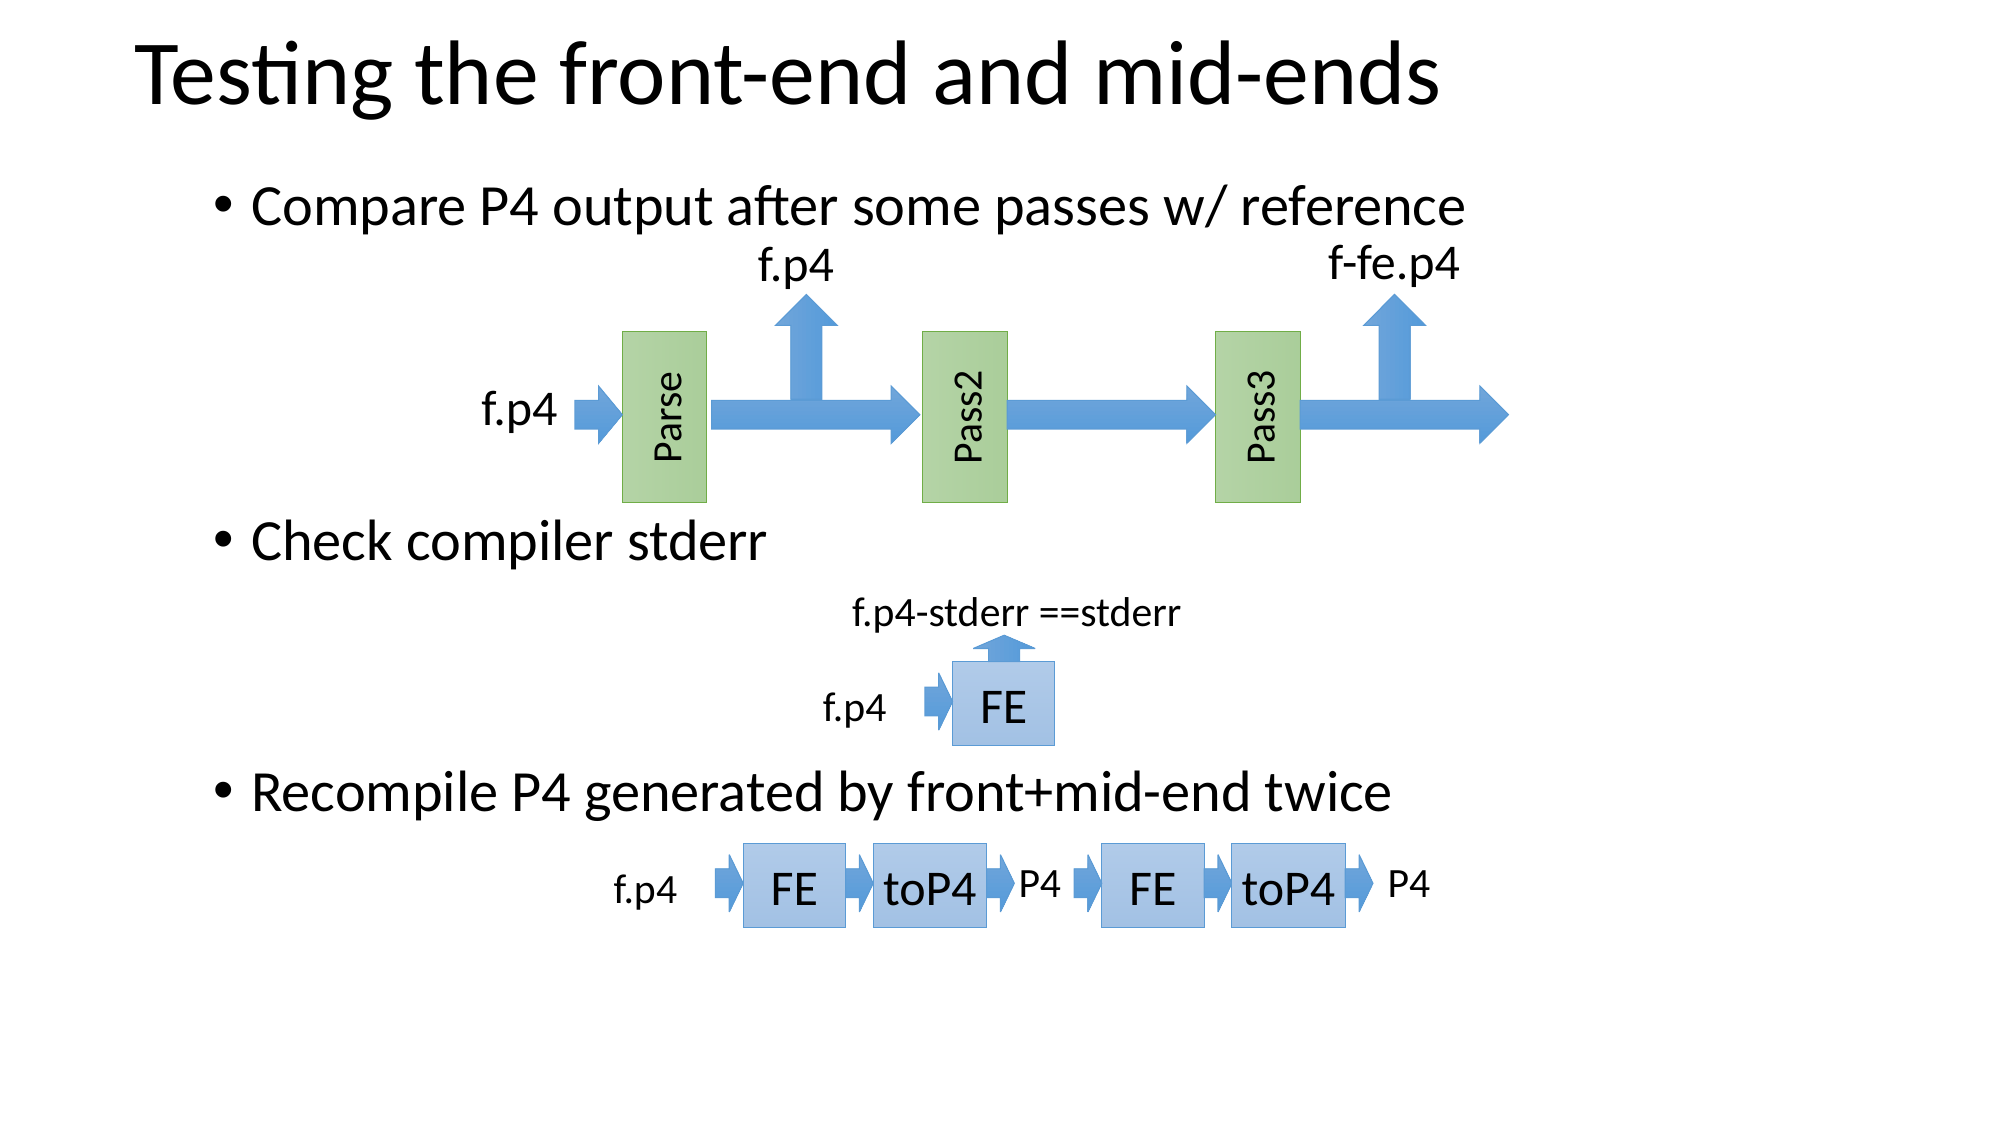

# Testing the front-end and mid-ends
Compare P4 output after some passes w/ reference

Check compiler stderr

Recompile P4 generated by front+mid-end twice

f-fe.p4
f.p4

f.p4
Pass3
Parse
Pass2

f.p4-stderr ==stderr

FE
f.p4

FE
toP4
FE
toP4
P4
P4
f.p4